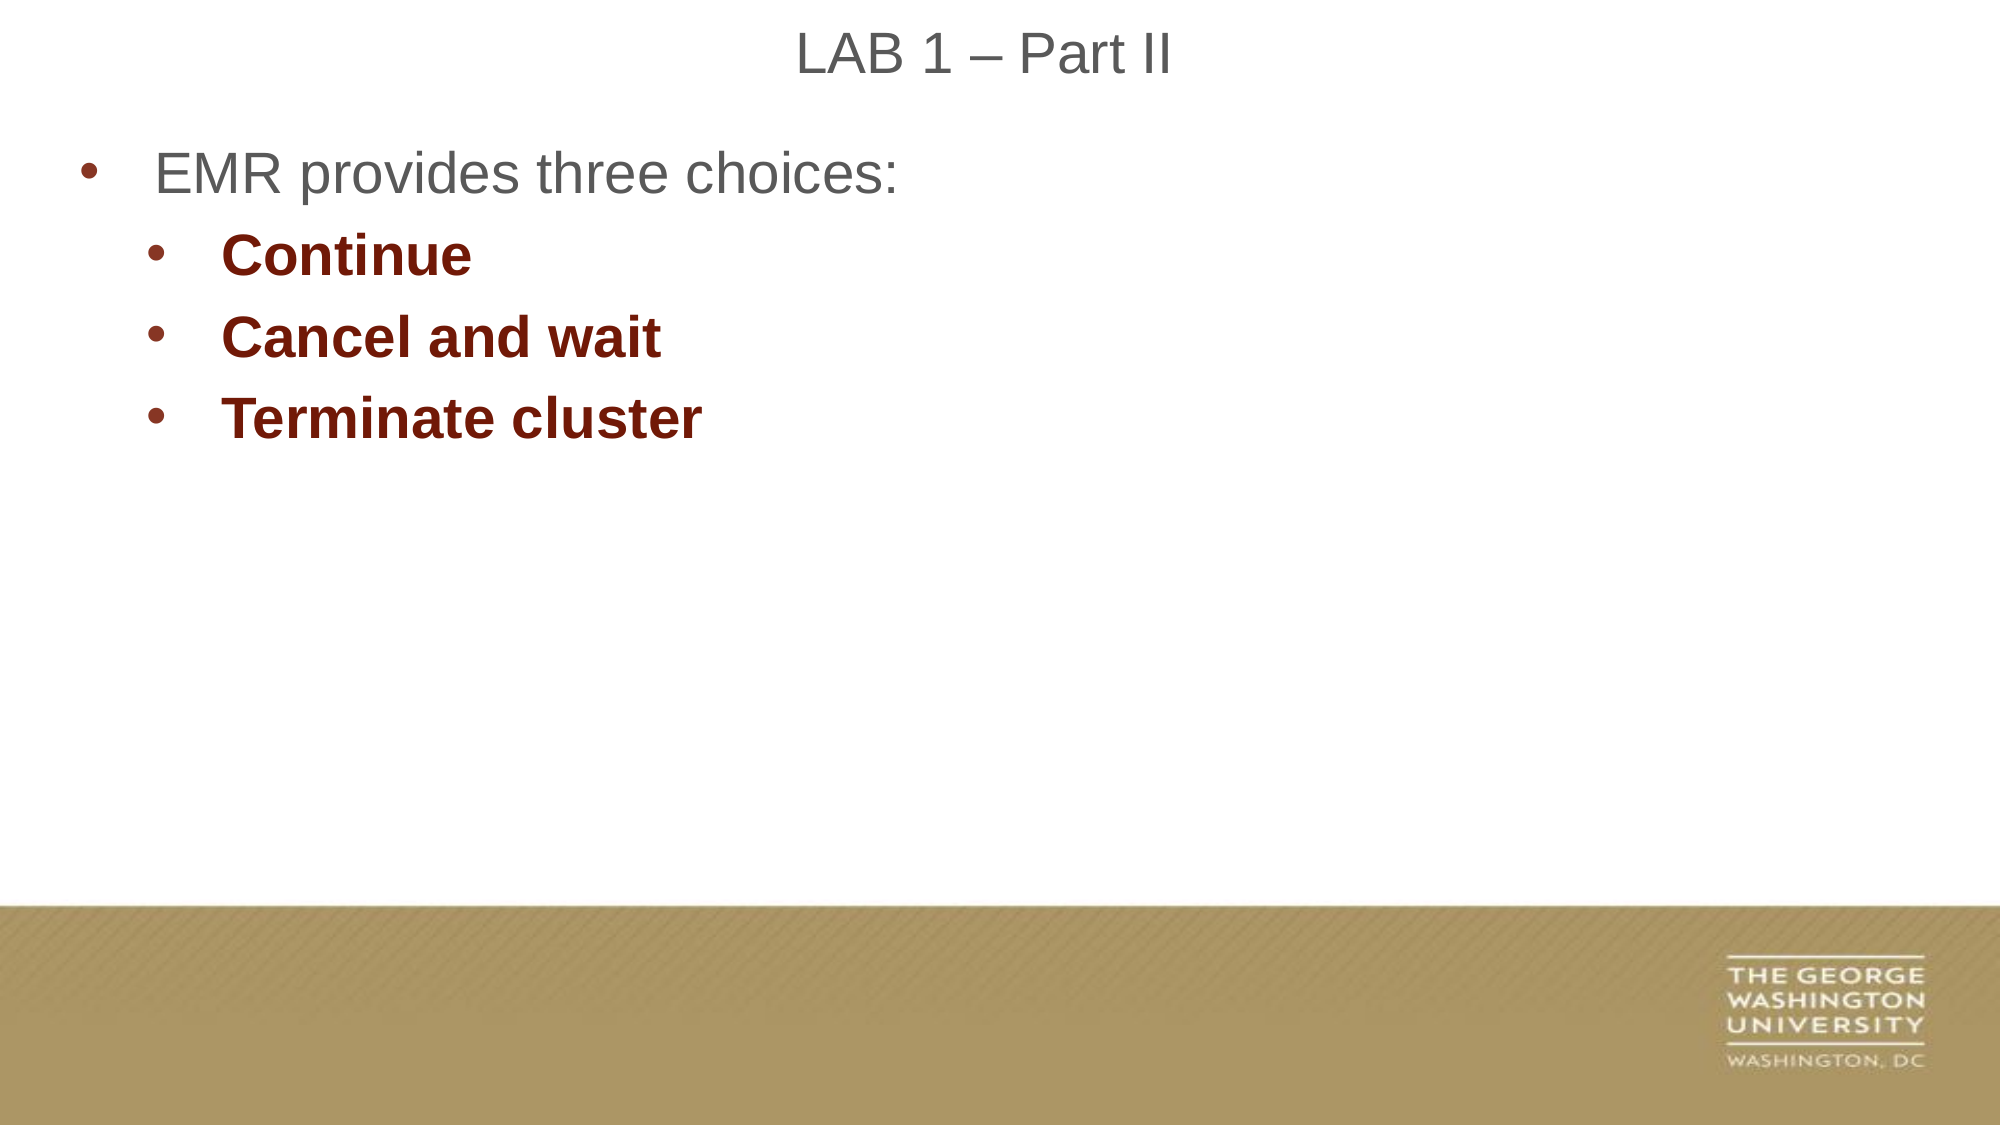

LAB 1 – Part II
EMR provides three choices:
Continue
Cancel and wait
Terminate cluster